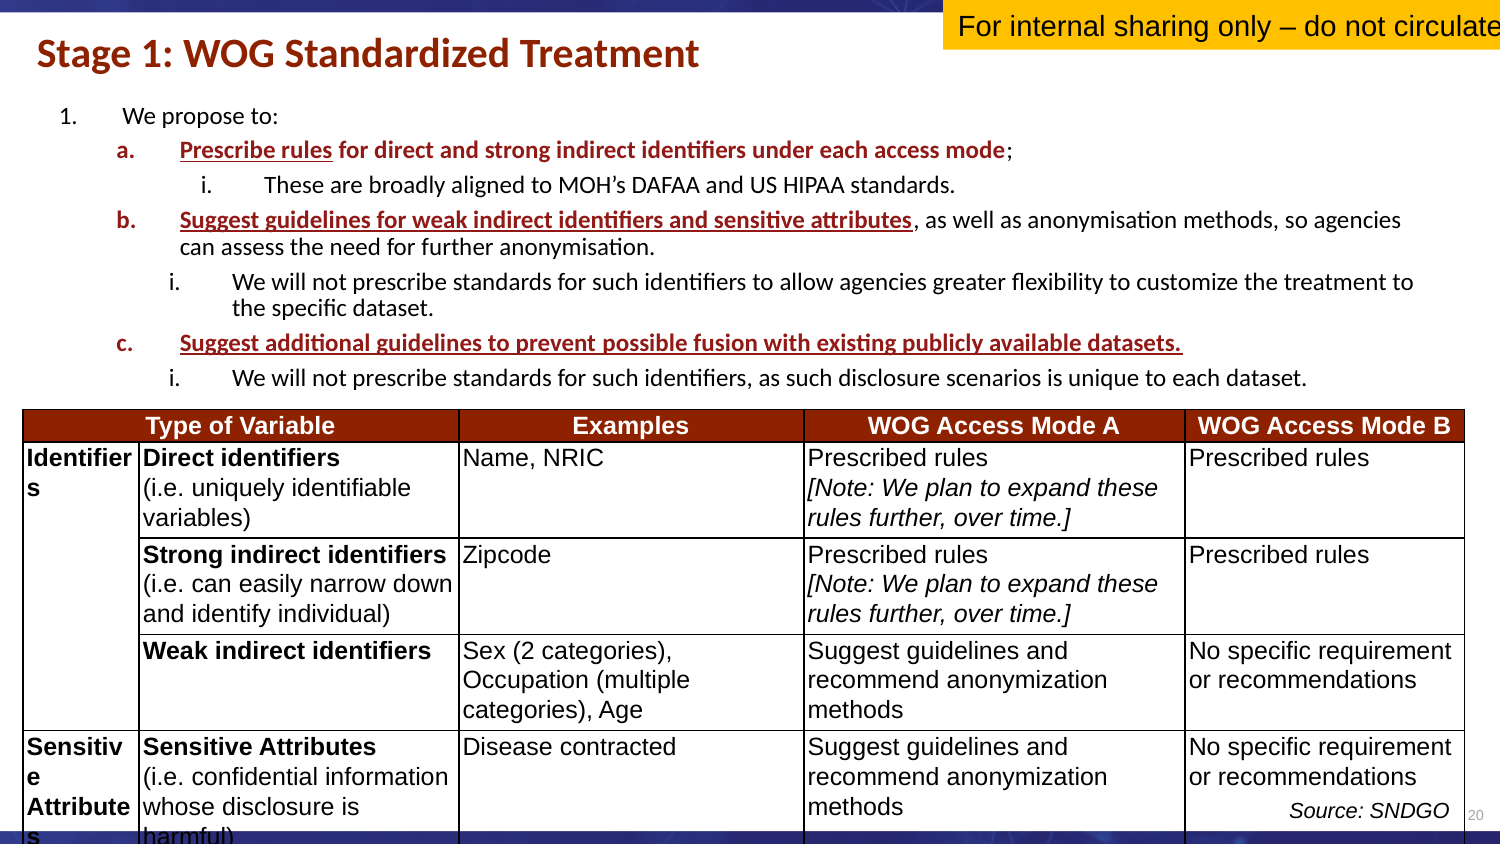

For internal sharing only – do not circulate
Stage 1: WOG Standardized Treatment
We propose to:
Prescribe rules for direct and strong indirect identifiers under each access mode;
These are broadly aligned to MOH’s DAFAA and US HIPAA standards.
Suggest guidelines for weak indirect identifiers and sensitive attributes, as well as anonymisation methods, so agencies can assess the need for further anonymisation.
We will not prescribe standards for such identifiers to allow agencies greater flexibility to customize the treatment to the specific dataset.
Suggest additional guidelines to prevent possible fusion with existing publicly available datasets.
We will not prescribe standards for such identifiers, as such disclosure scenarios is unique to each dataset.

| Type of Variable |  | Examples | WOG Access Mode A | WOG Access Mode B |
| --- | --- | --- | --- | --- |
| Identifiers | Direct identifiers (i.e. uniquely identifiable variables) | Name, NRIC | Prescribed rules [Note: We plan to expand these rules further, over time.] | Prescribed rules |
|  | Strong indirect identifiers (i.e. can easily narrow down and identify individual) | Zipcode | Prescribed rules [Note: We plan to expand these rules further, over time.] | Prescribed rules |
|  | Weak indirect identifiers | Sex (2 categories), Occupation (multiple categories), Age | Suggest guidelines and recommend anonymization methods | No specific requirement or recommendations |
| Sensitive Attributes | Sensitive Attributes (i.e. confidential information whose disclosure is harmful) | Disease contracted | Suggest guidelines and recommend anonymization methods | No specific requirement or recommendations |
Source: SNDGO
20